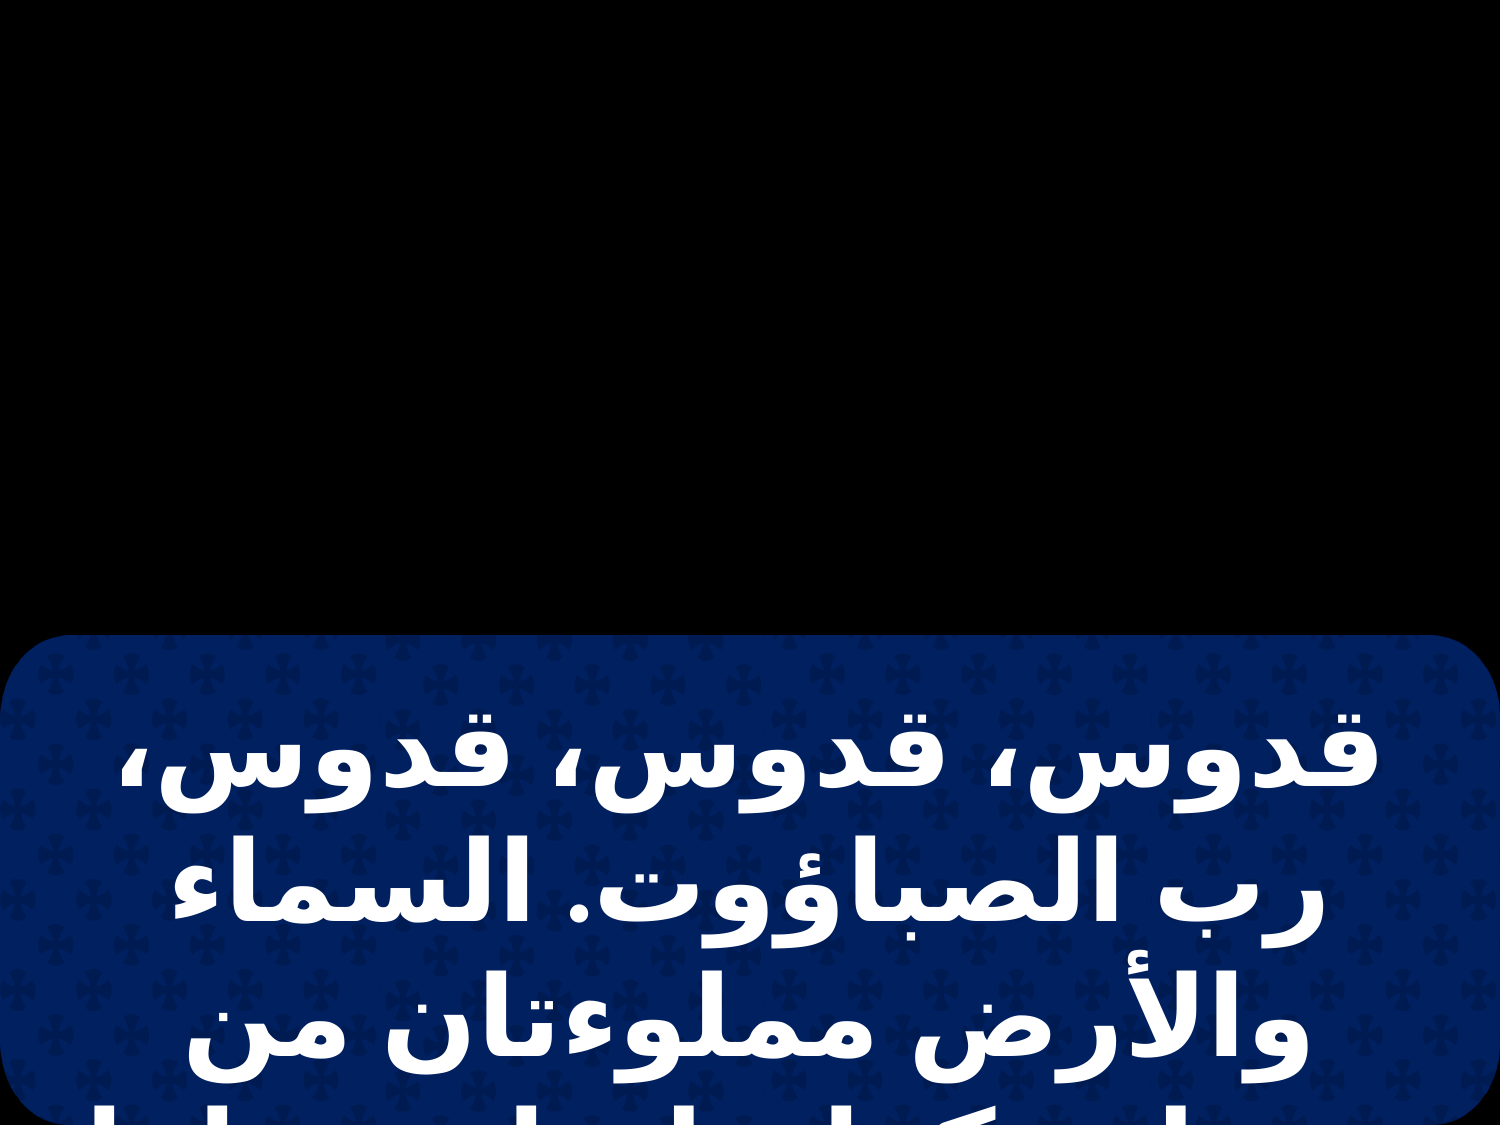

قدوس، قدوس، قدوس، رب الصباؤوت. السماء والأرض مملوءتان من مجدك وكرامتك. ارحمنا يا الله الآب ضابط الكل.